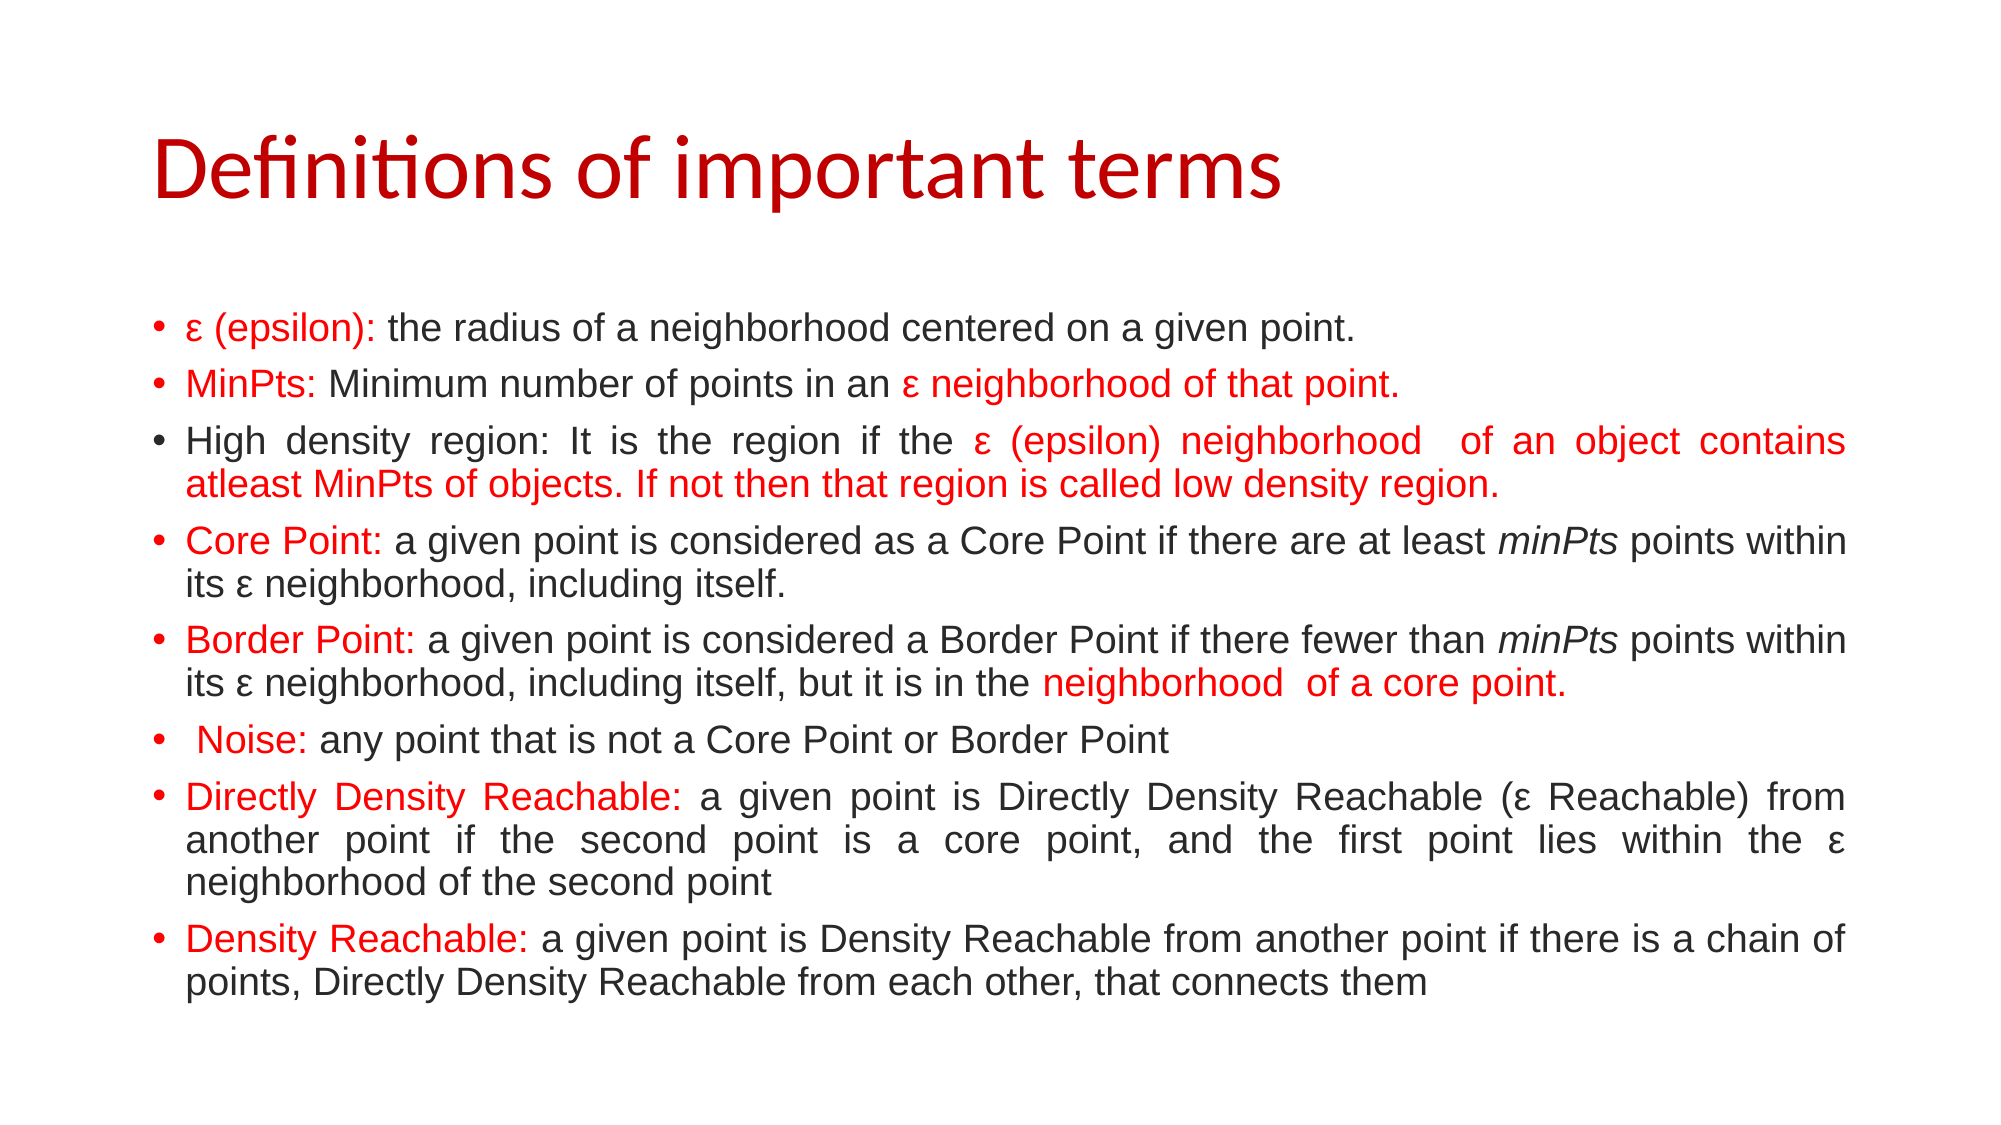

# Definitions of important terms
ε (epsilon): the radius of a neighborhood centered on a given point.
MinPts: Minimum number of points in an ε neighborhood of that point.
High density region: It is the region if the ε (epsilon) neighborhood  of an object contains atleast MinPts of objects. If not then that region is called low density region.
Core Point: a given point is considered as a Core Point if there are at least minPts points within its ε neighborhood, including itself.
Border Point: a given point is considered a Border Point if there fewer than minPts points within its ε neighborhood, including itself, but it is in the neighborhood  of a core point.
 Noise: any point that is not a Core Point or Border Point
Directly Density Reachable: a given point is Directly Density Reachable (ε Reachable) from another point if the second point is a core point, and the first point lies within the ε neighborhood of the second point
Density Reachable: a given point is Density Reachable from another point if there is a chain of points, Directly Density Reachable from each other, that connects them